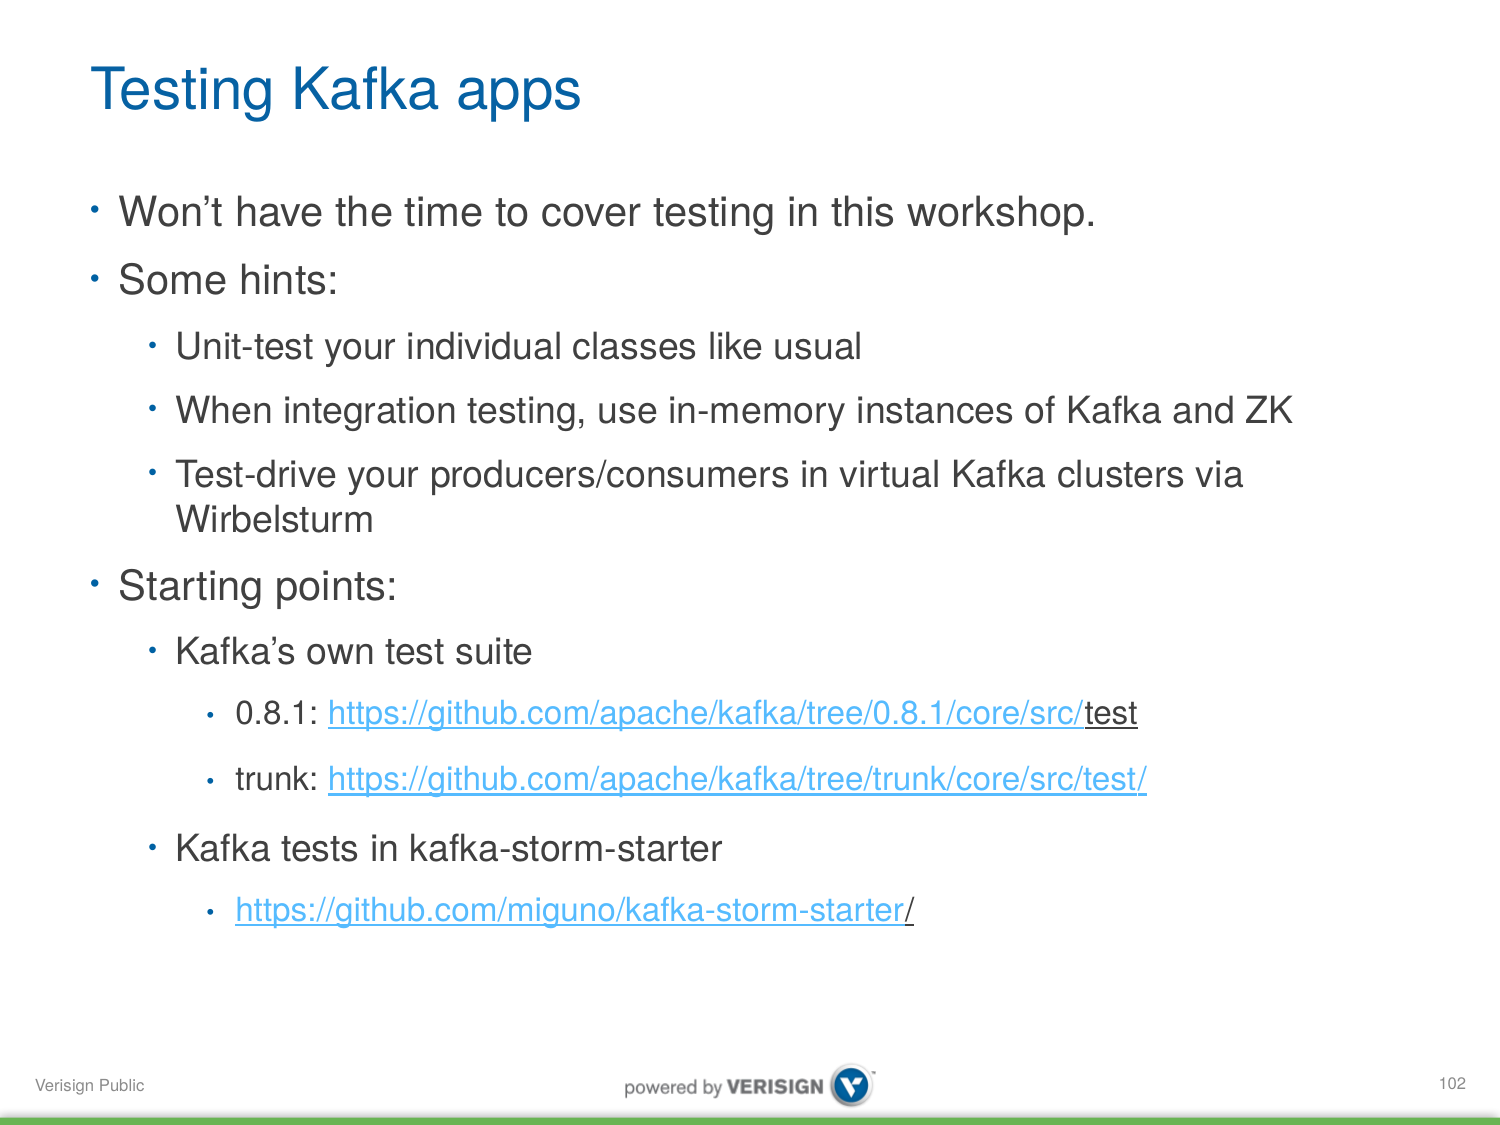

# Testing Kafka apps
Won’t have the time to cover testing in this workshop.
Some hints:
Unit-test your individual classes like usual
When integration testing, use in-memory instances of Kafka and ZK
Test-drive your producers/consumers in virtual Kafka clusters via Wirbelsturm
Starting points:
Kafka’s own test suite
0.8.1: https://github.com/apache/kafka/tree/0.8.1/core/src/test
trunk: https://github.com/apache/kafka/tree/trunk/core/src/test/
Kafka tests in kafka-storm-starter
https://github.com/miguno/kafka-storm-starter/

102